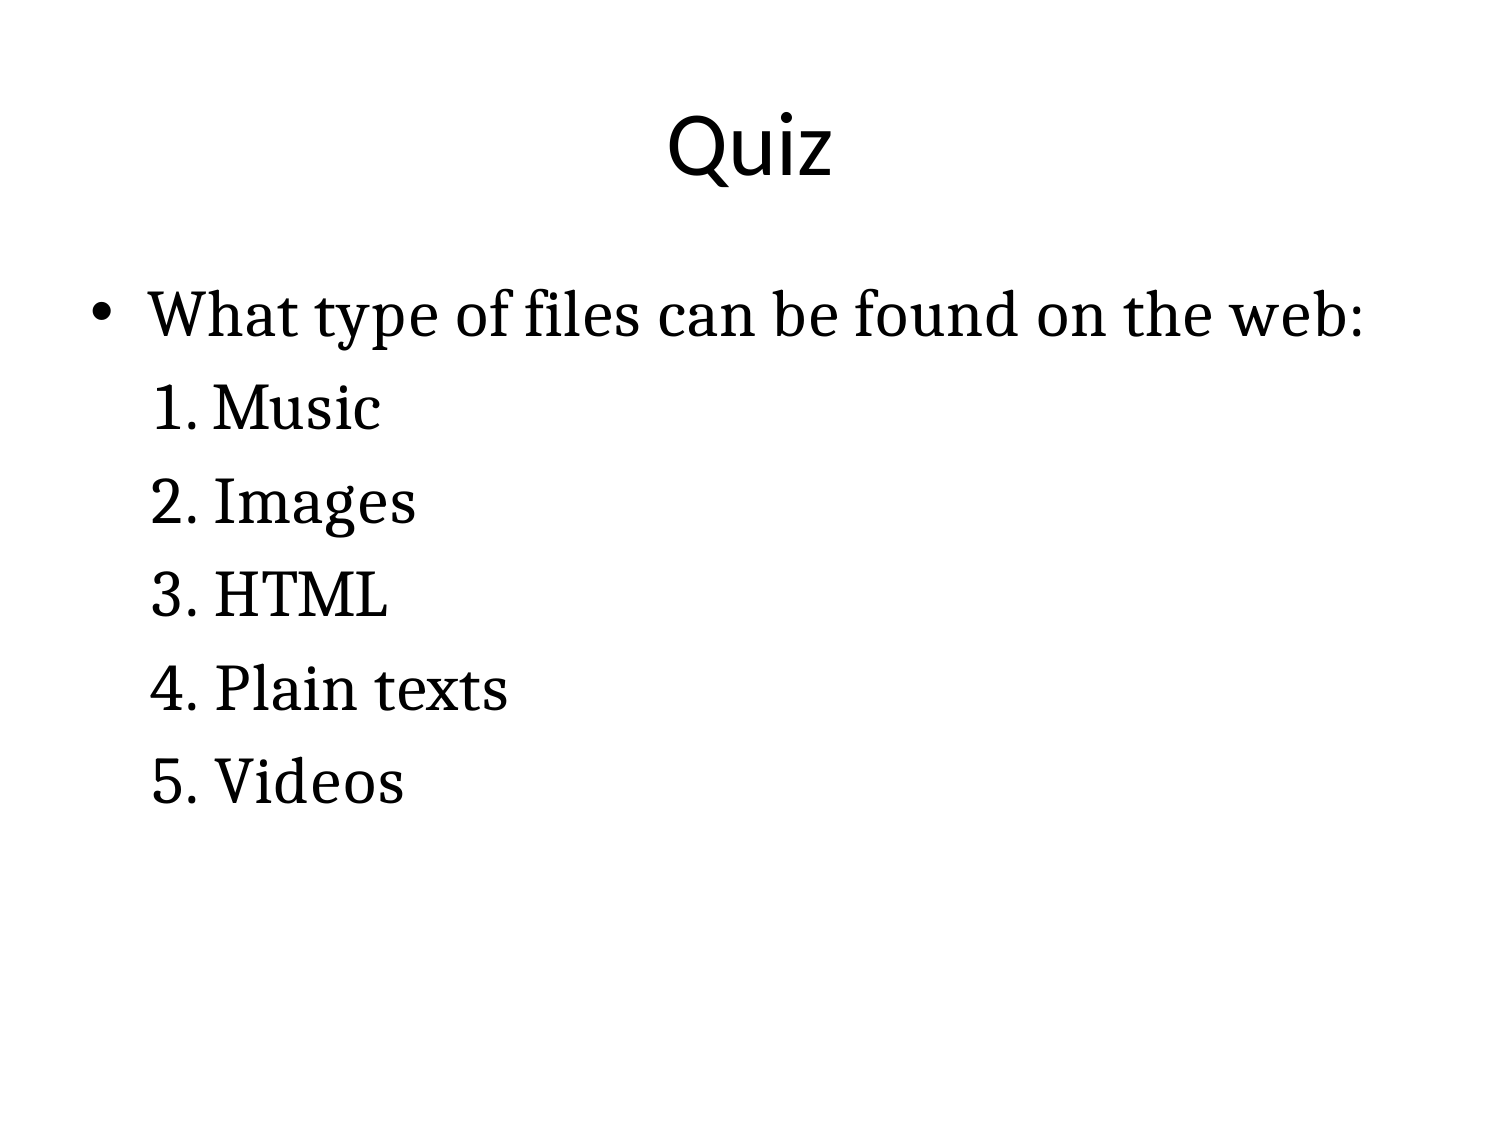

# Quiz
What type of files can be found on the web:
    1. Music
    2. Images
    3. HTML
    4. Plain texts
    5. Videos